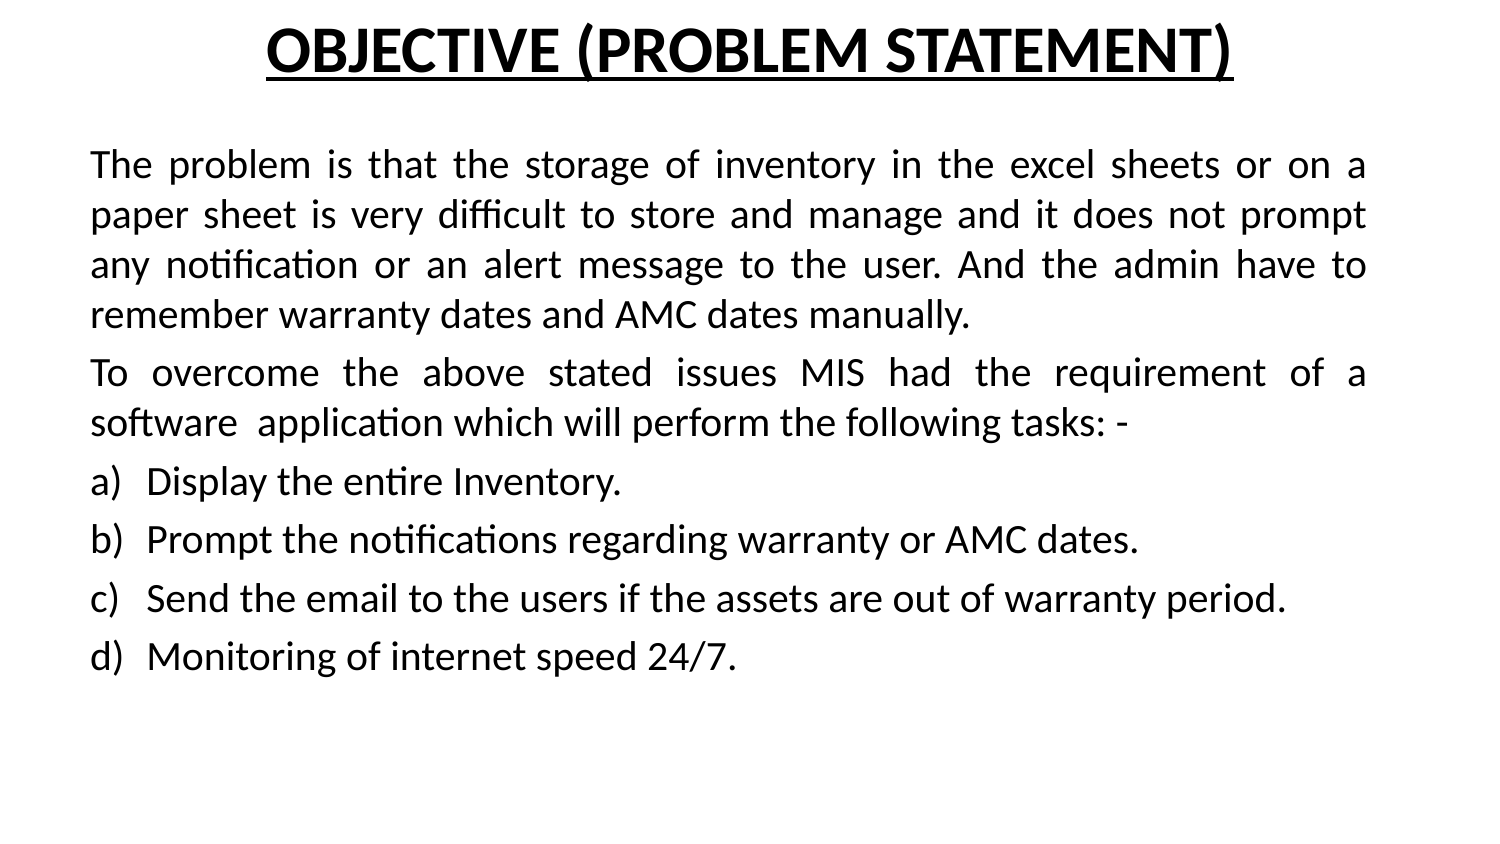

# OBJECTIVE (PROBLEM STATEMENT)
The problem is that the storage of inventory in the excel sheets or on a paper sheet is very difficult to store and manage and it does not prompt any notification or an alert message to the user. And the admin have to remember warranty dates and AMC dates manually.
To overcome the above stated issues MIS had the requirement of a software  application which will perform the following tasks: -
Display the entire Inventory.
Prompt the notifications regarding warranty or AMC dates.
Send the email to the users if the assets are out of warranty period.
Monitoring of internet speed 24/7.